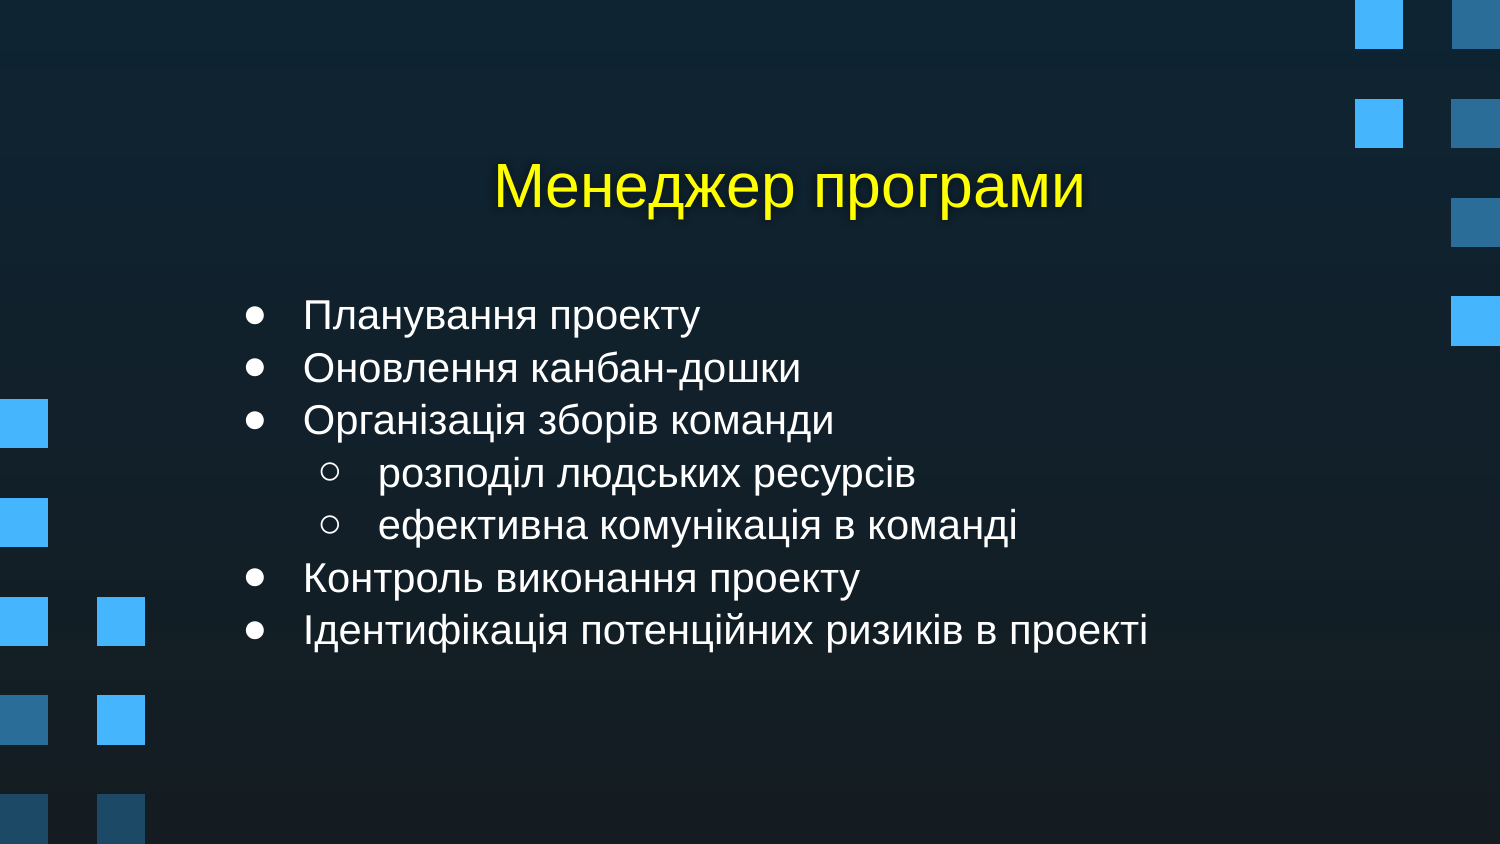

# Менеджер програми
Планування проекту
Оновлення канбан-дошки
Організація зборів команди
розподіл людських ресурсів
ефективна комунікація в команді
Контроль виконання проекту
Ідентифікація потенційних ризиків в проекті